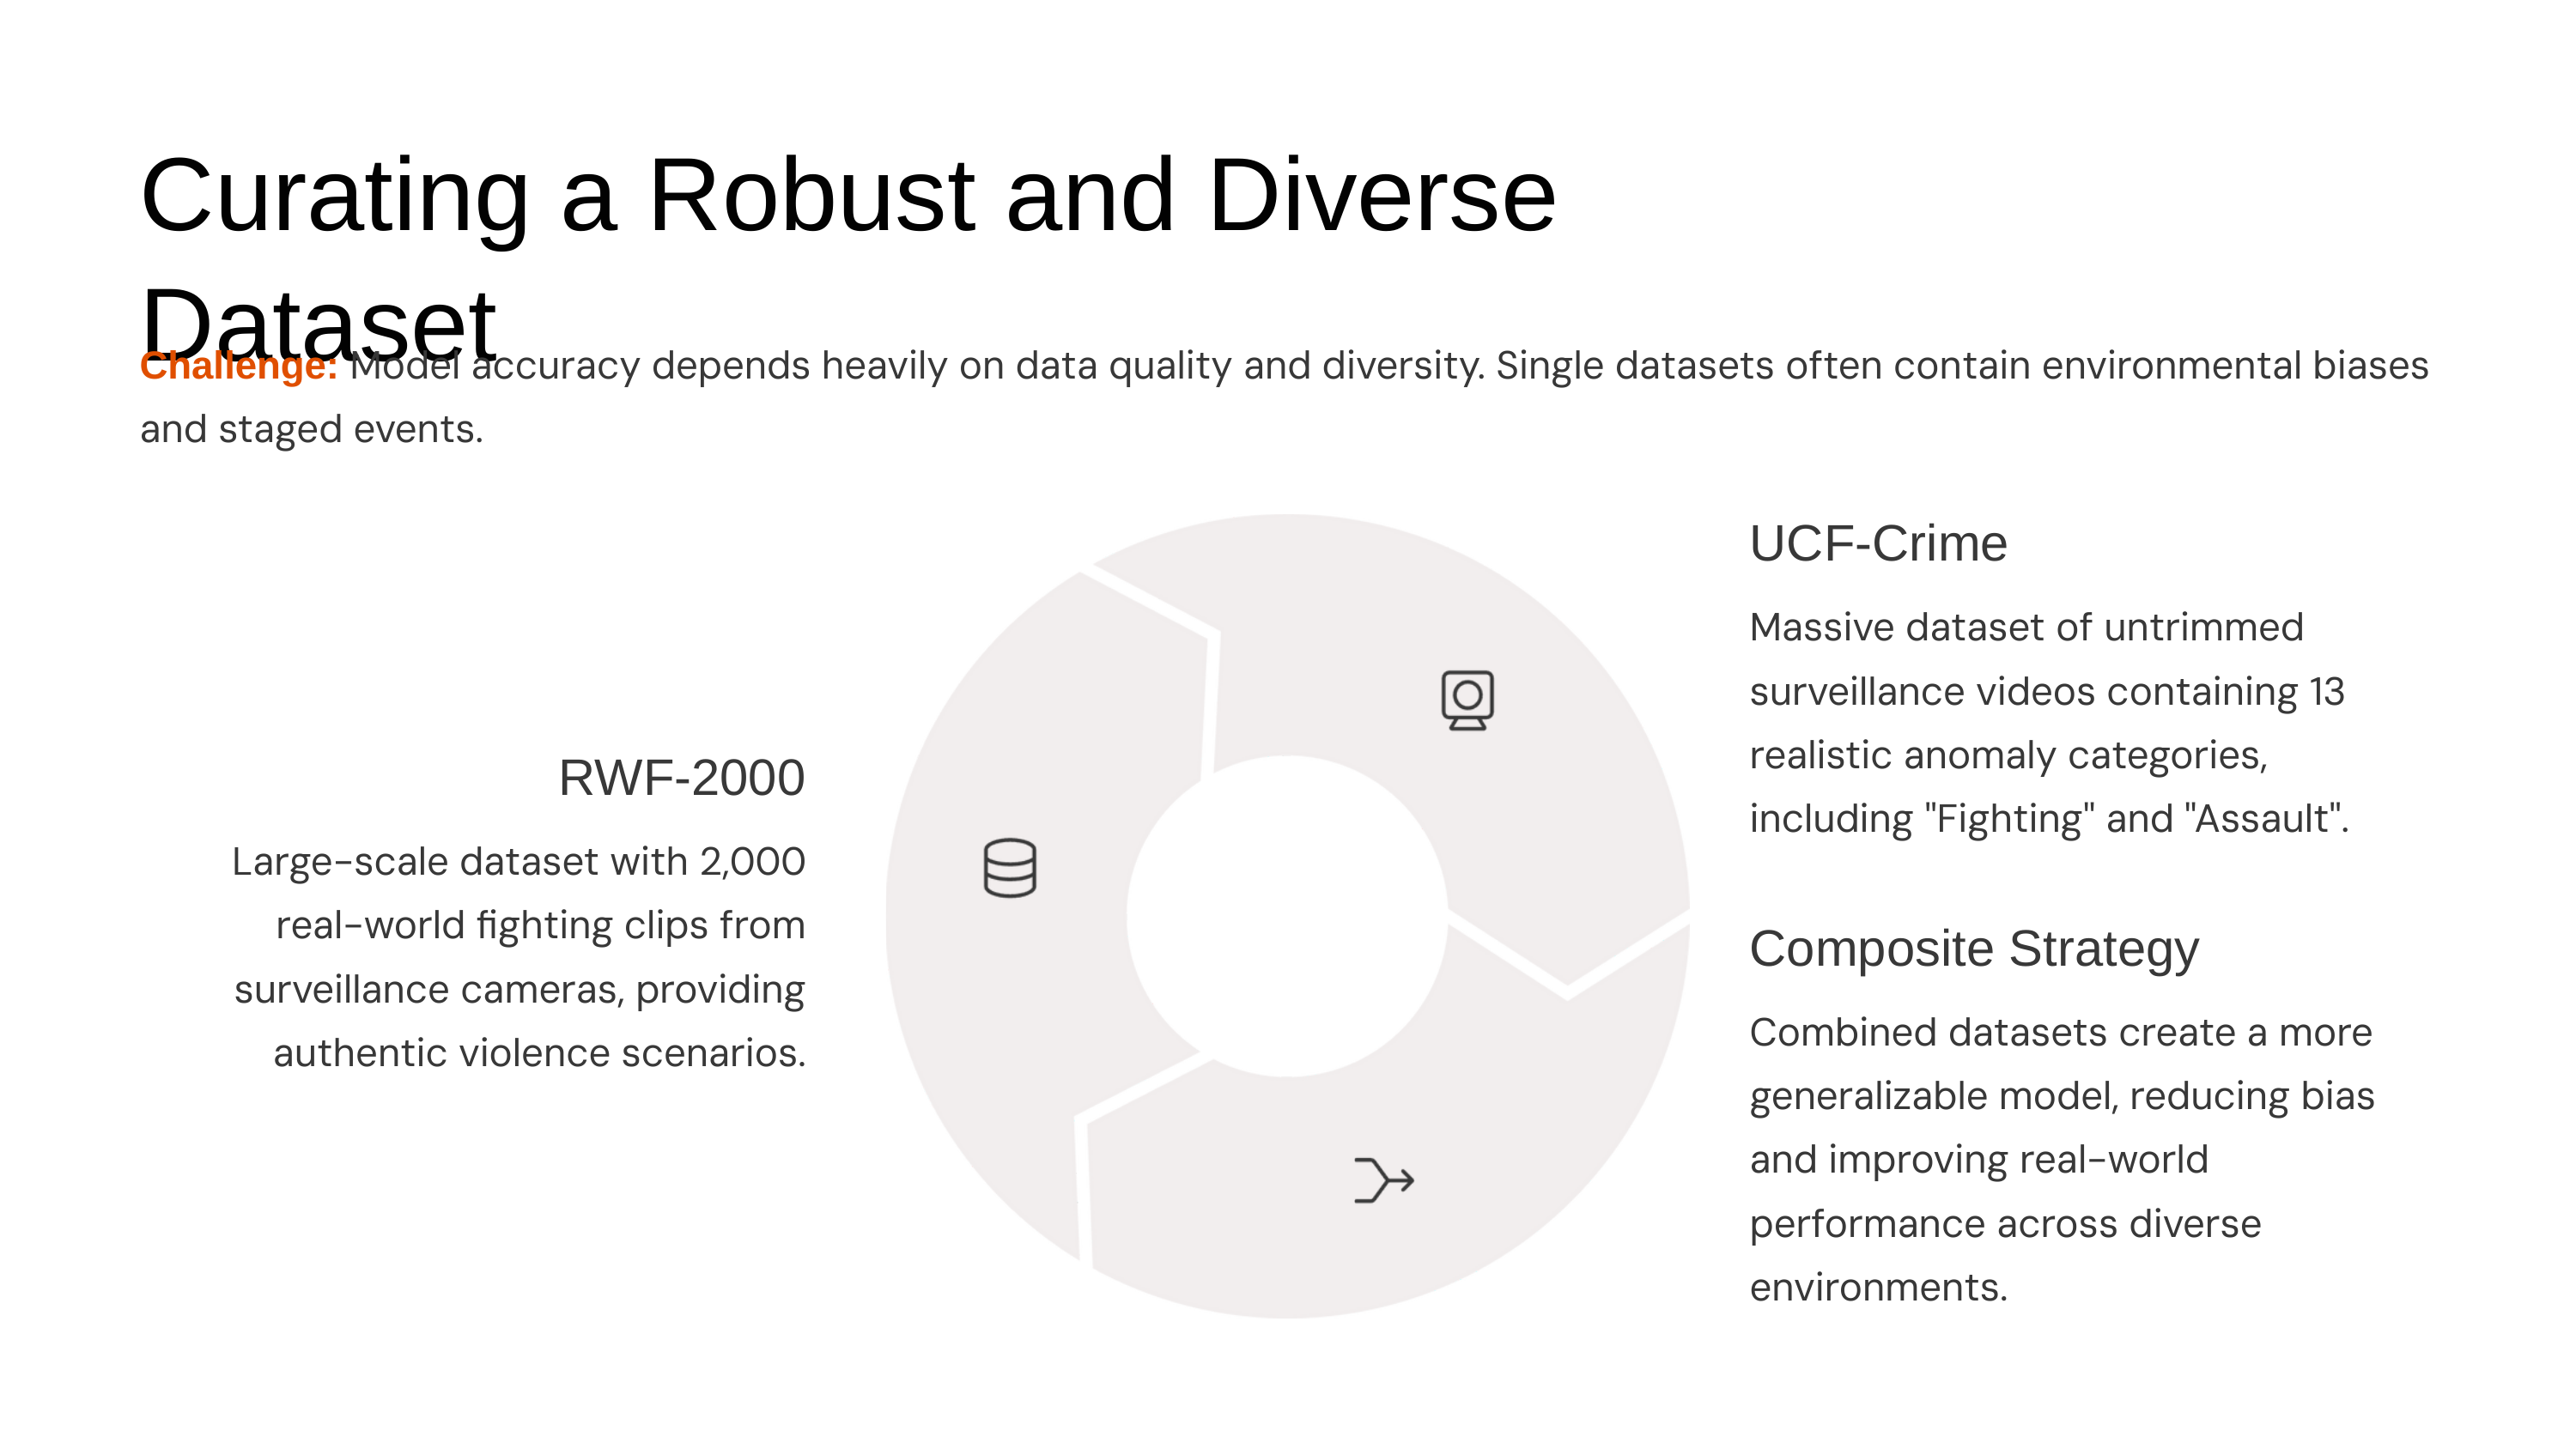

Curating a Robust and Diverse Dataset
Challenge: Model accuracy depends heavily on data quality and diversity. Single datasets often contain environmental biases and staged events.
UCF-Crime

Massive dataset of untrimmed surveillance videos containing 13 realistic anomaly categories, including "Fighting" and "Assault".

RWF-2000
Large-scale dataset with 2,000 real-world fighting clips from surveillance cameras, providing authentic violence scenarios.

Composite Strategy
Combined datasets create a more generalizable model, reducing bias and improving real-world performance across diverse environments.